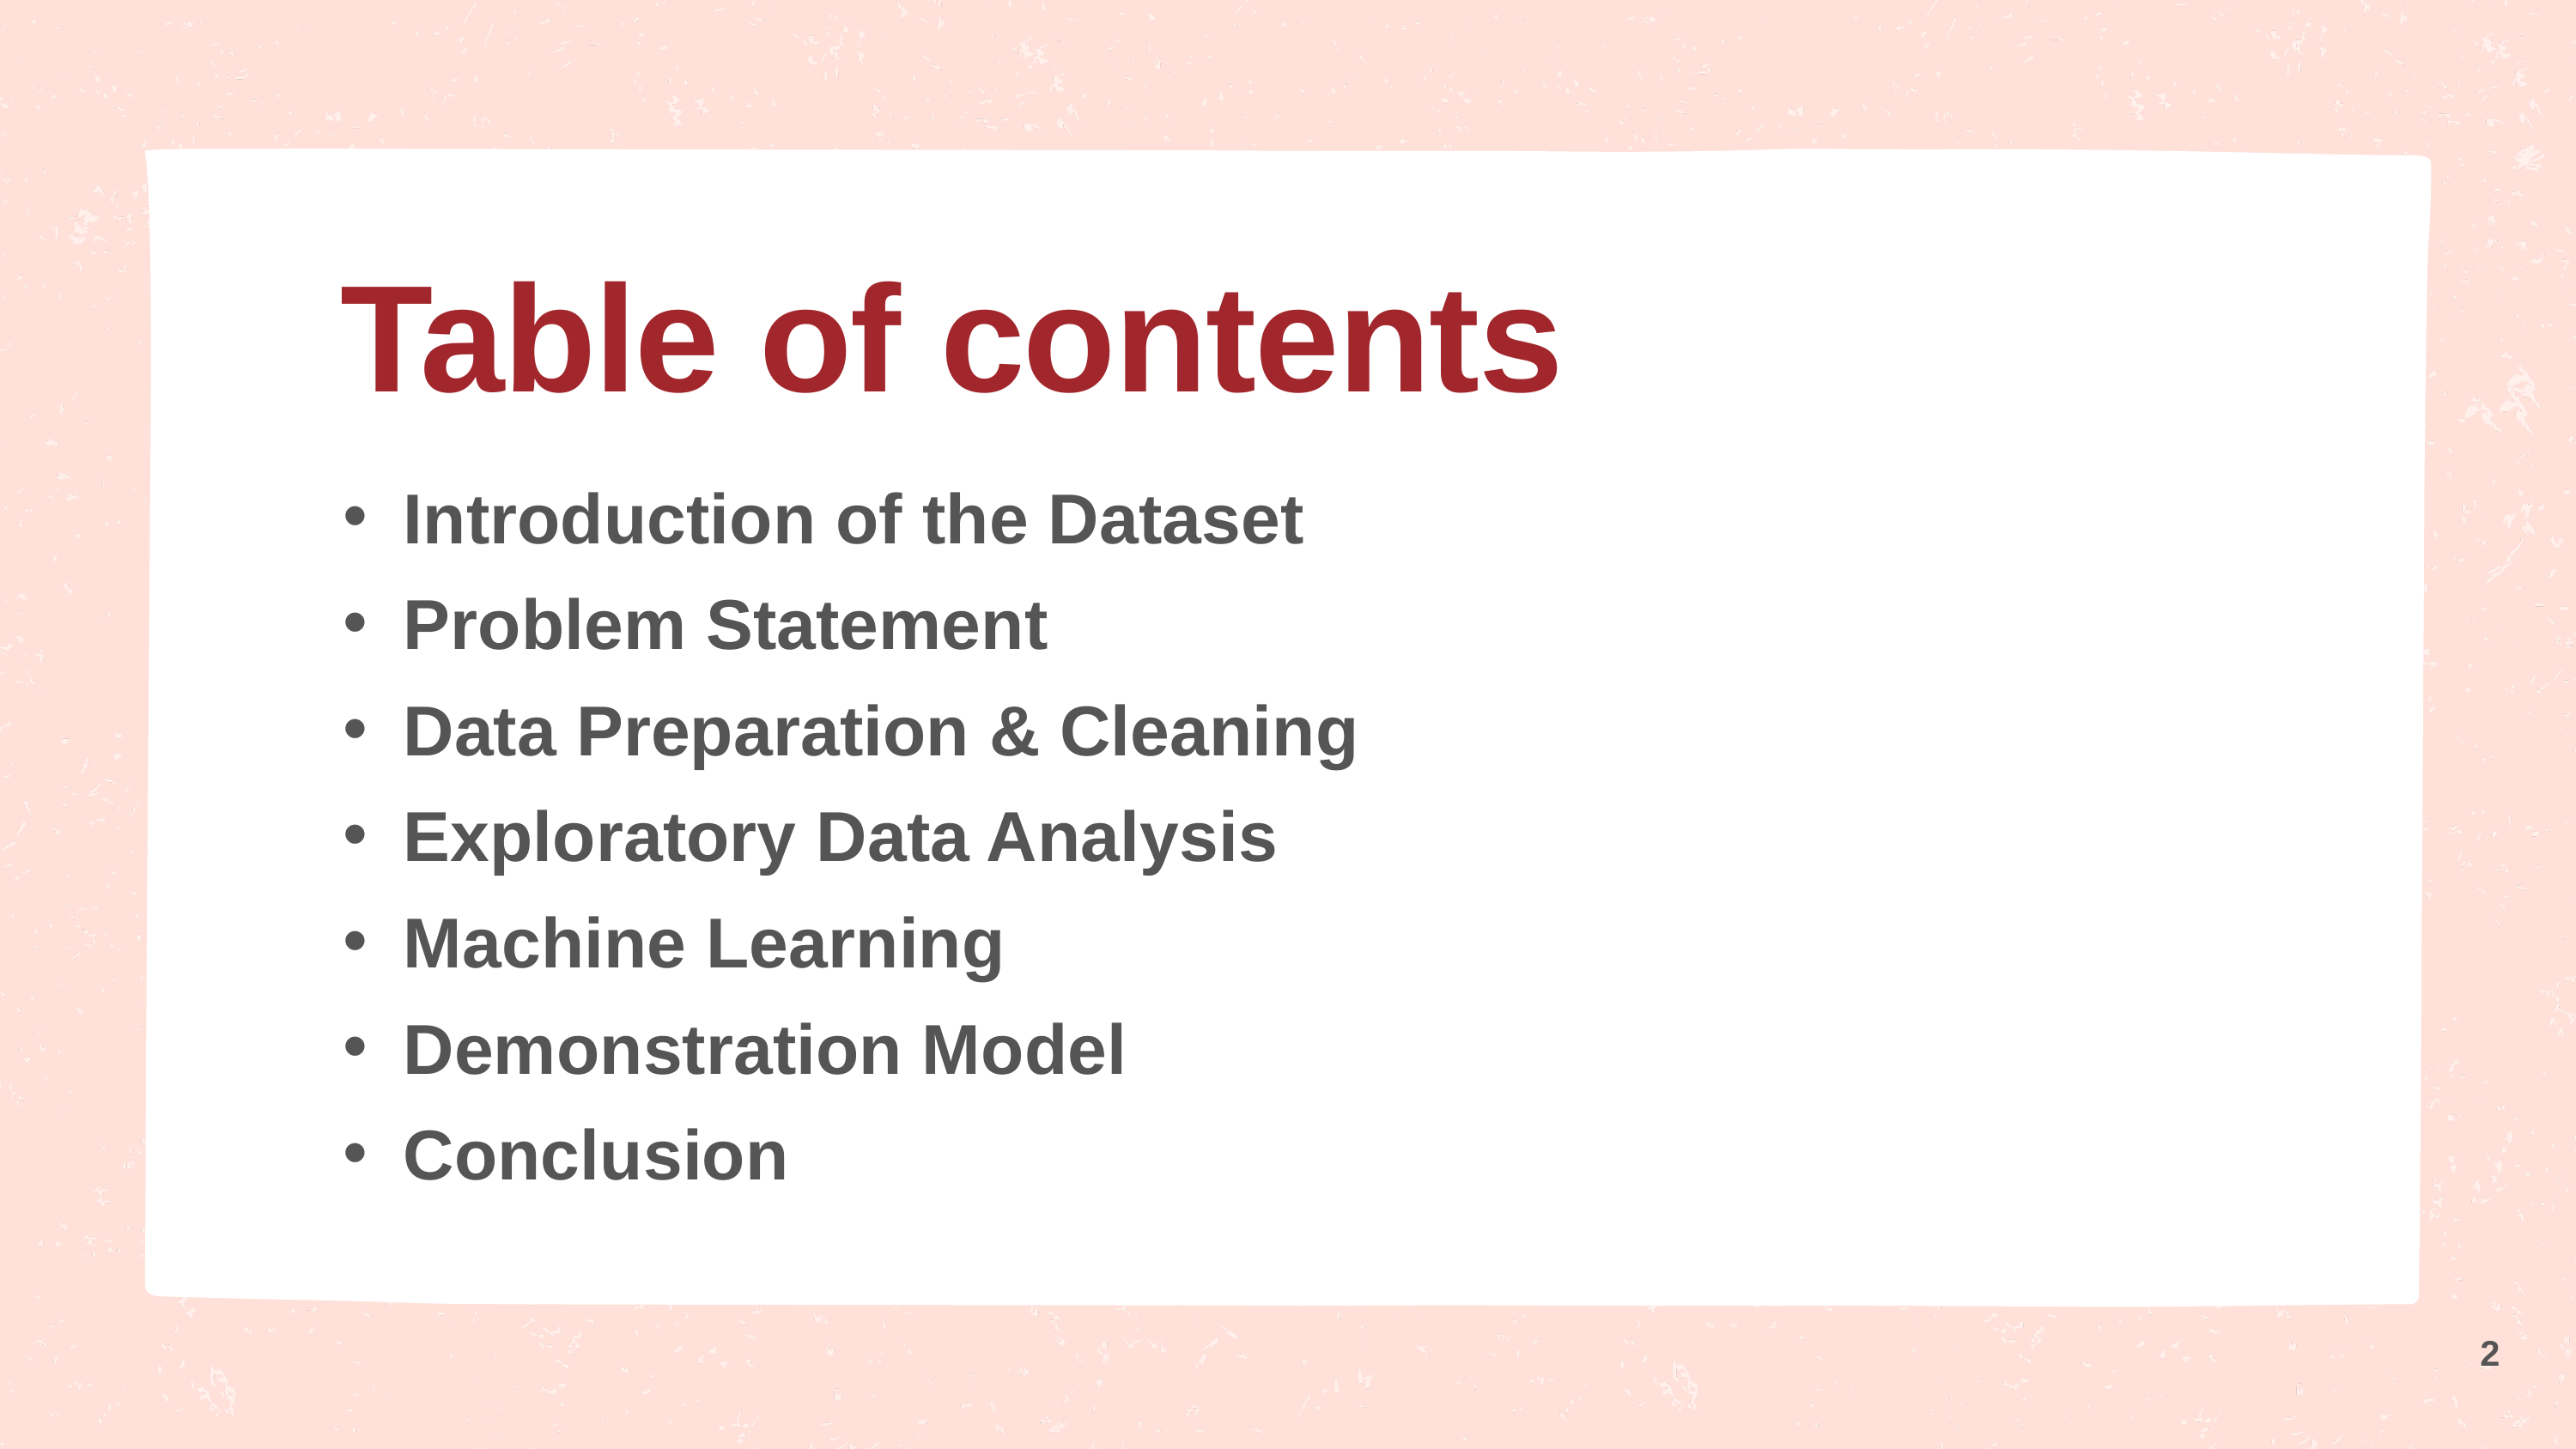

Table of contents
Introduction of the Dataset
Problem Statement
Data Preparation & Cleaning
Exploratory Data Analysis
Machine Learning
Demonstration Model
Conclusion
2